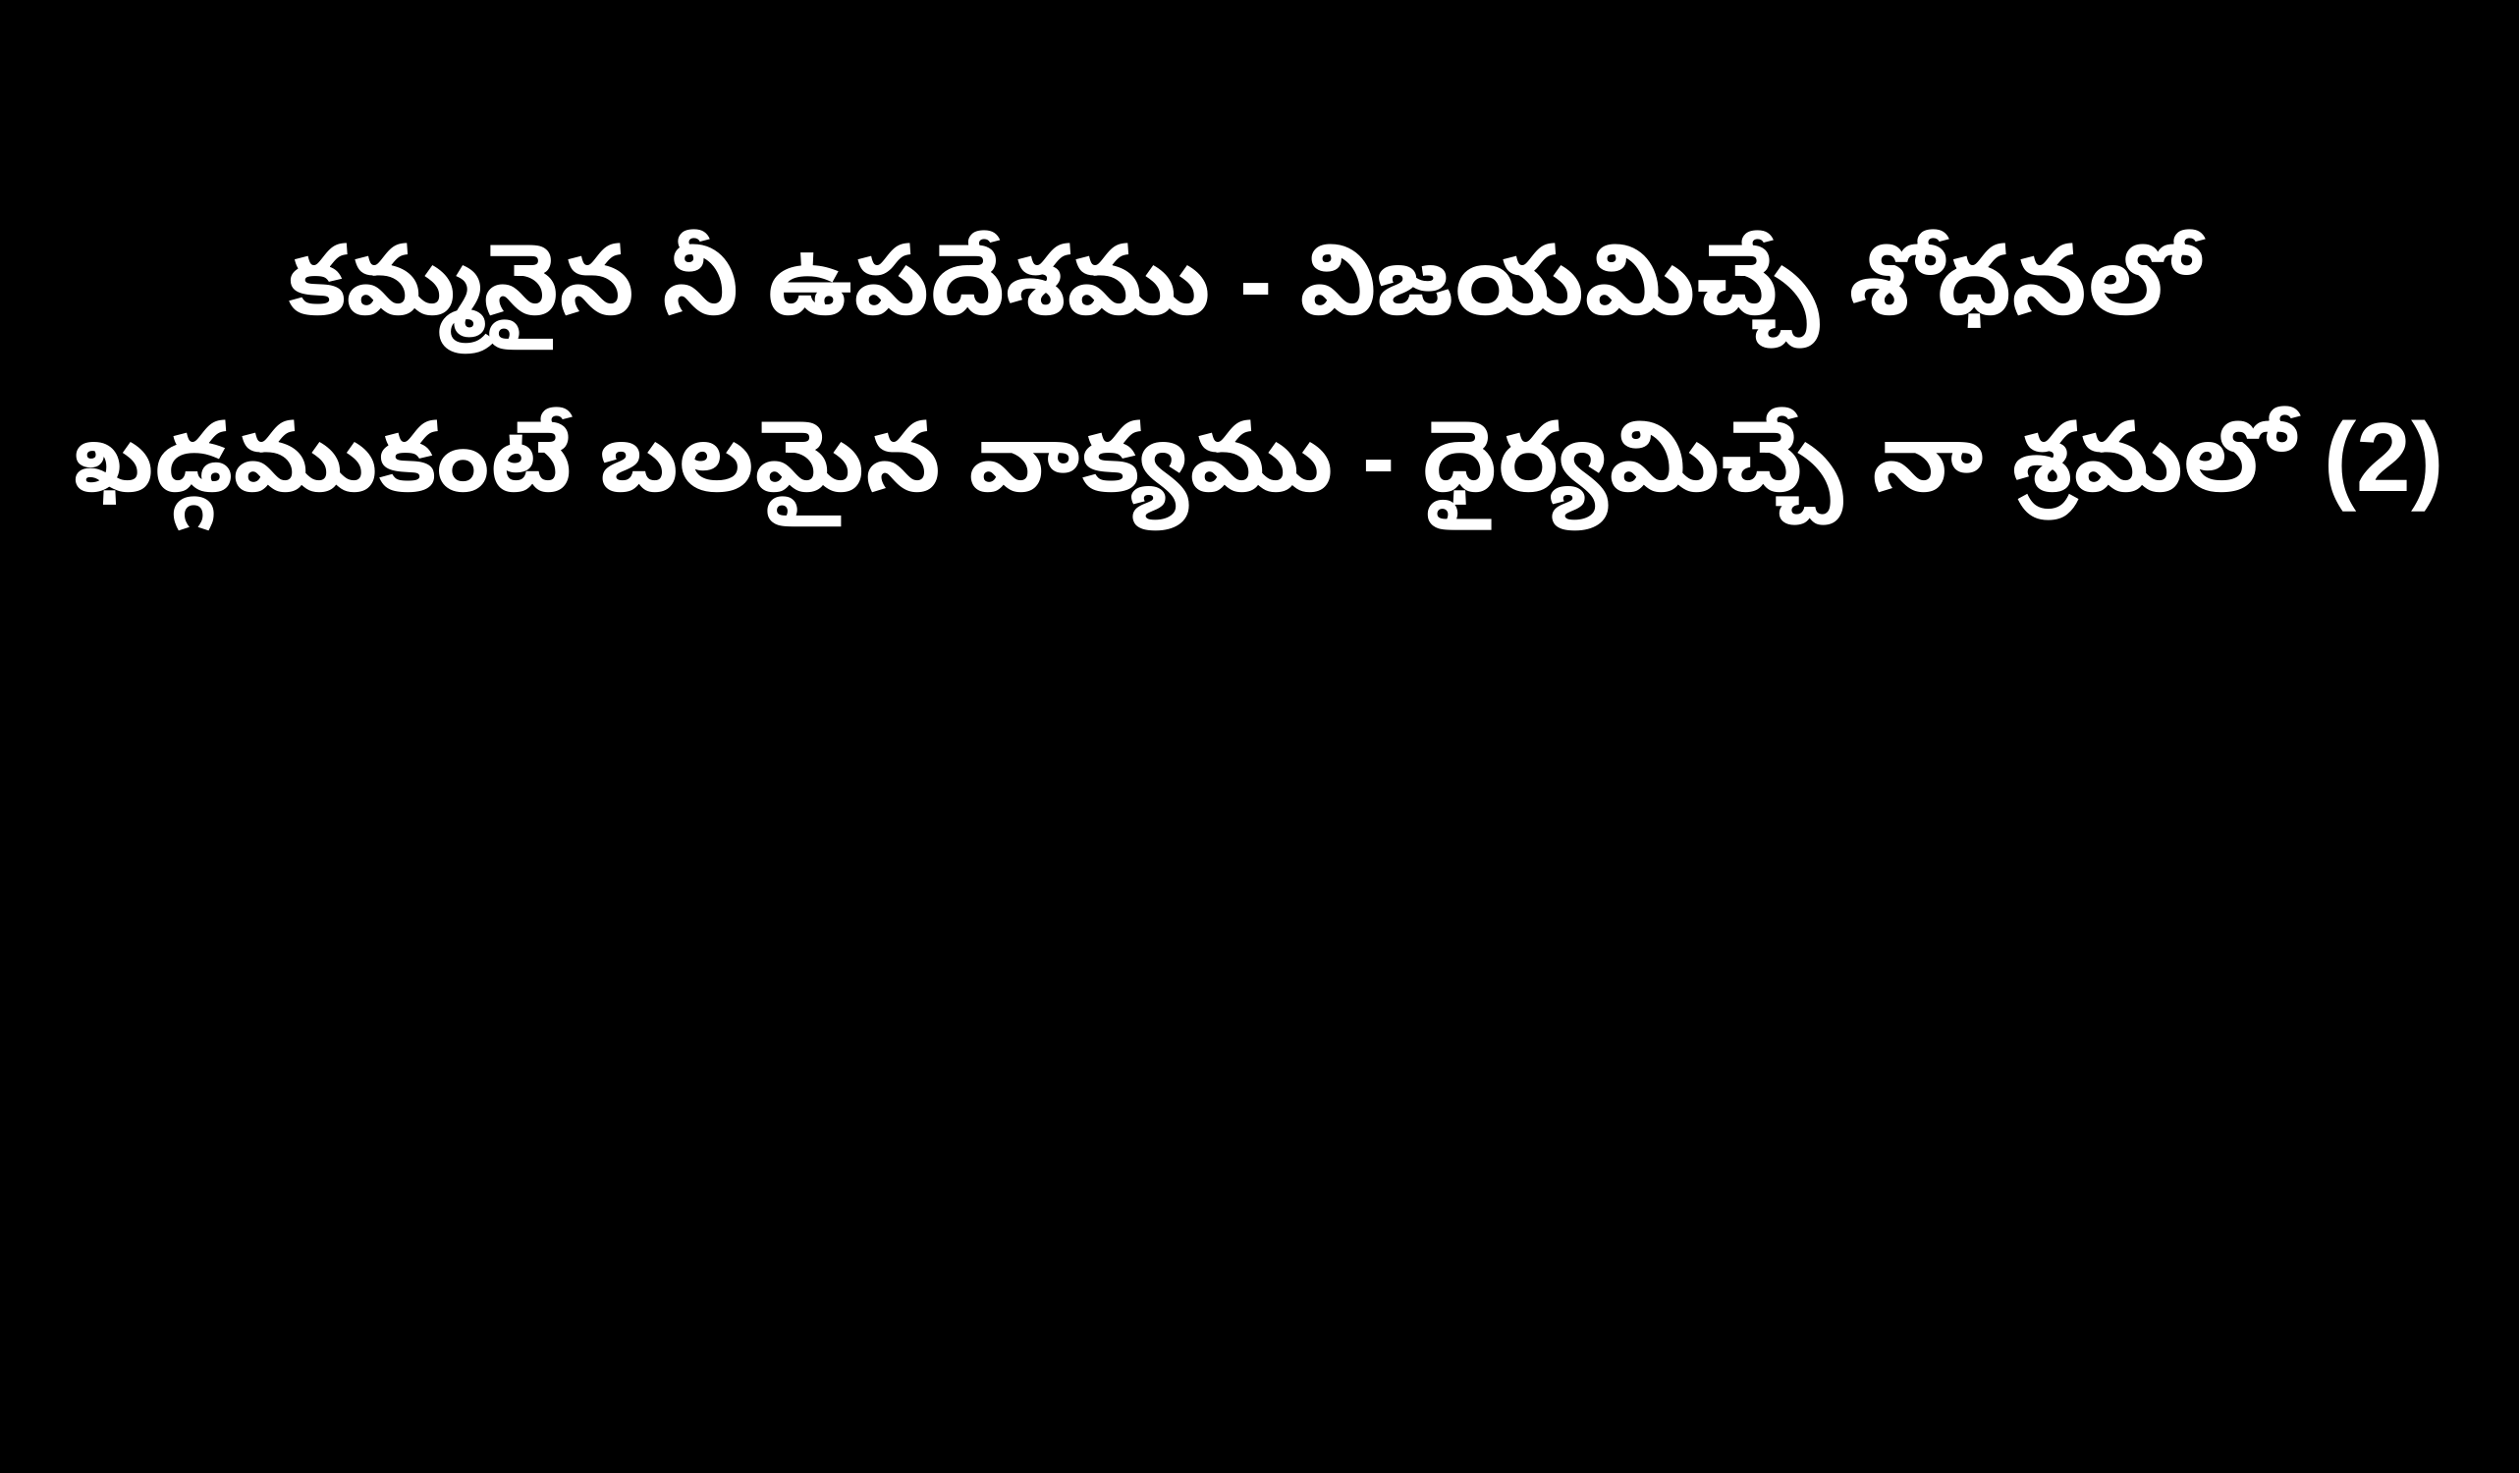

కమ్మనైన నీ ఉపదేశము - విజయమిచ్చే శోధనలో
ఖడ్గముకంటే బలమైన వాక్యము - ధైర్యమిచ్చే నా శ్రమలో (2)